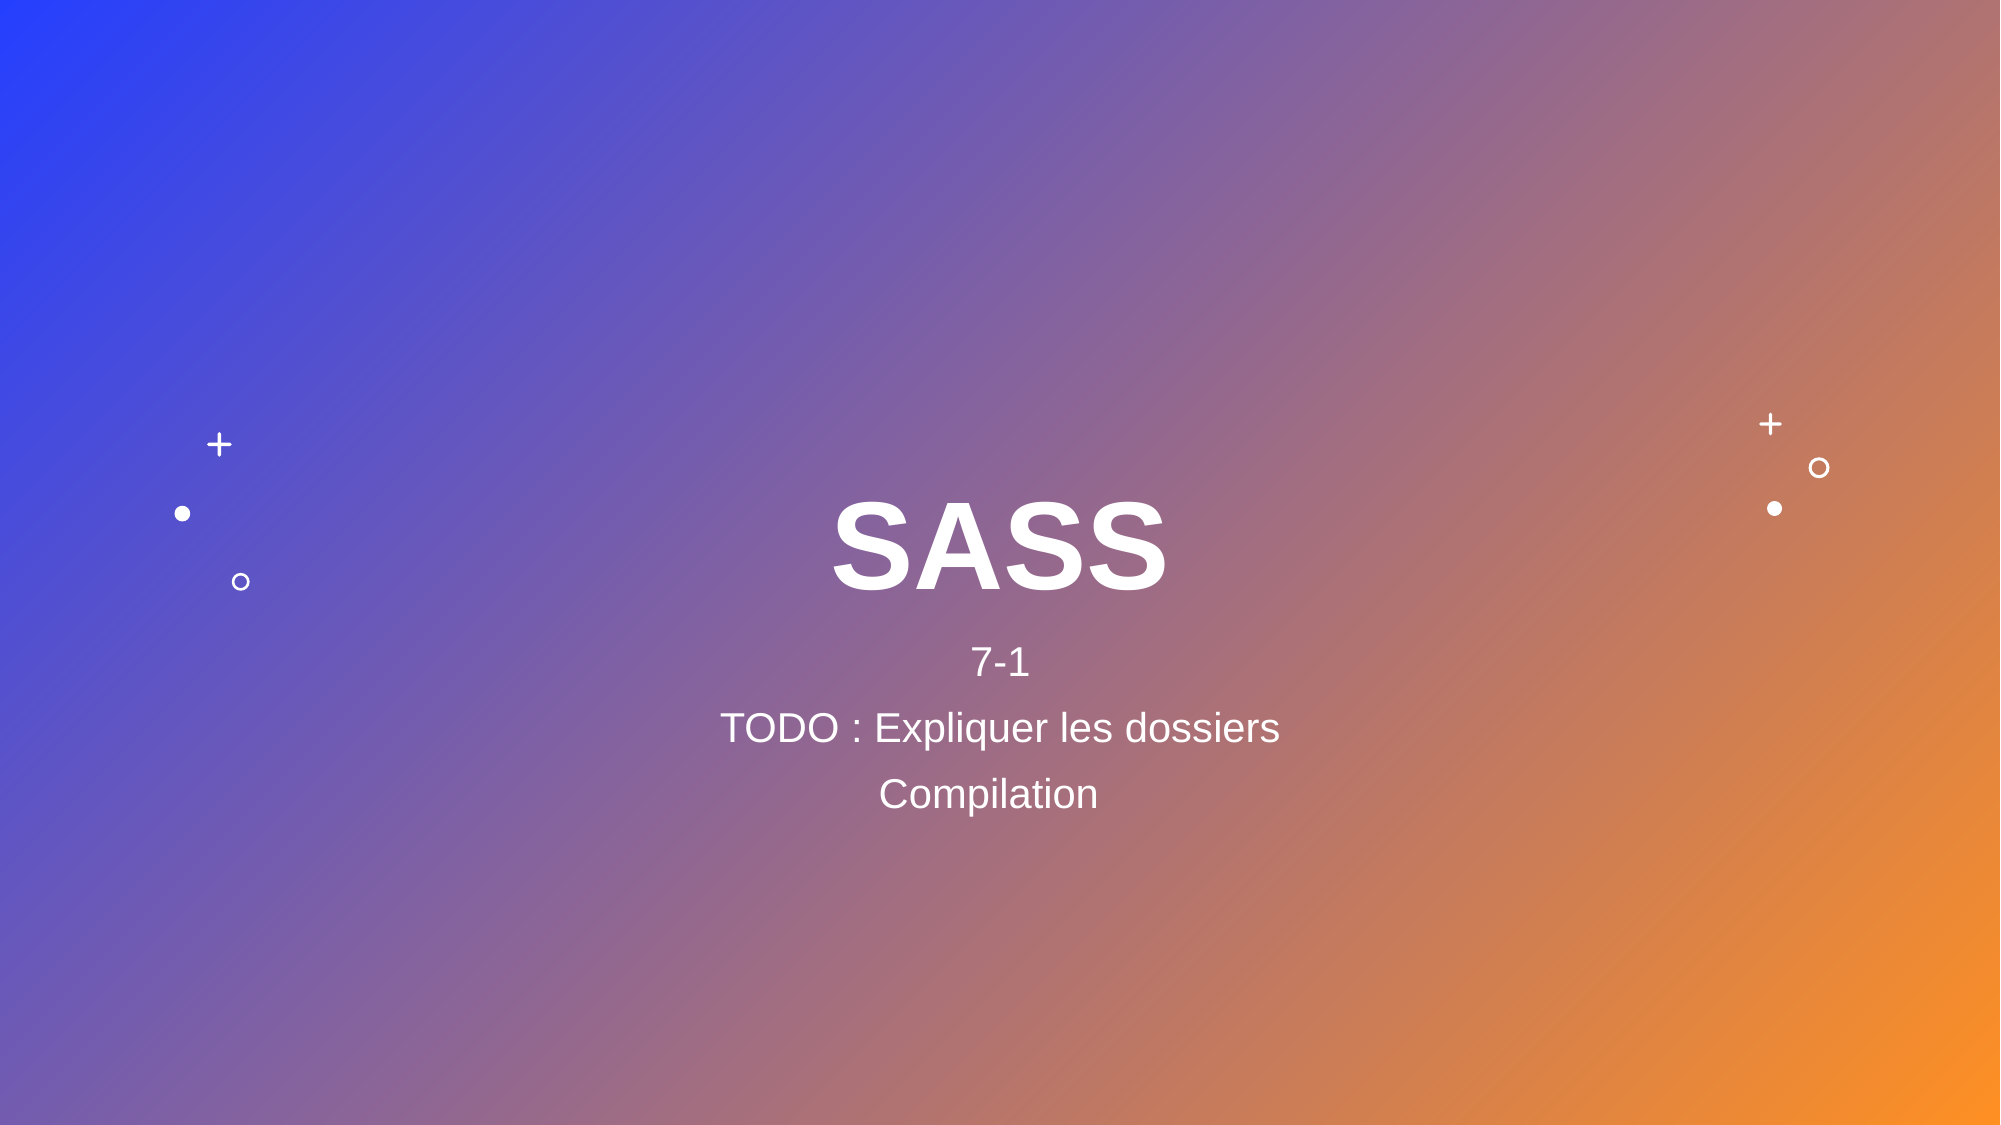

# sass
7-1
TODO : Expliquer les dossiers
Compilation